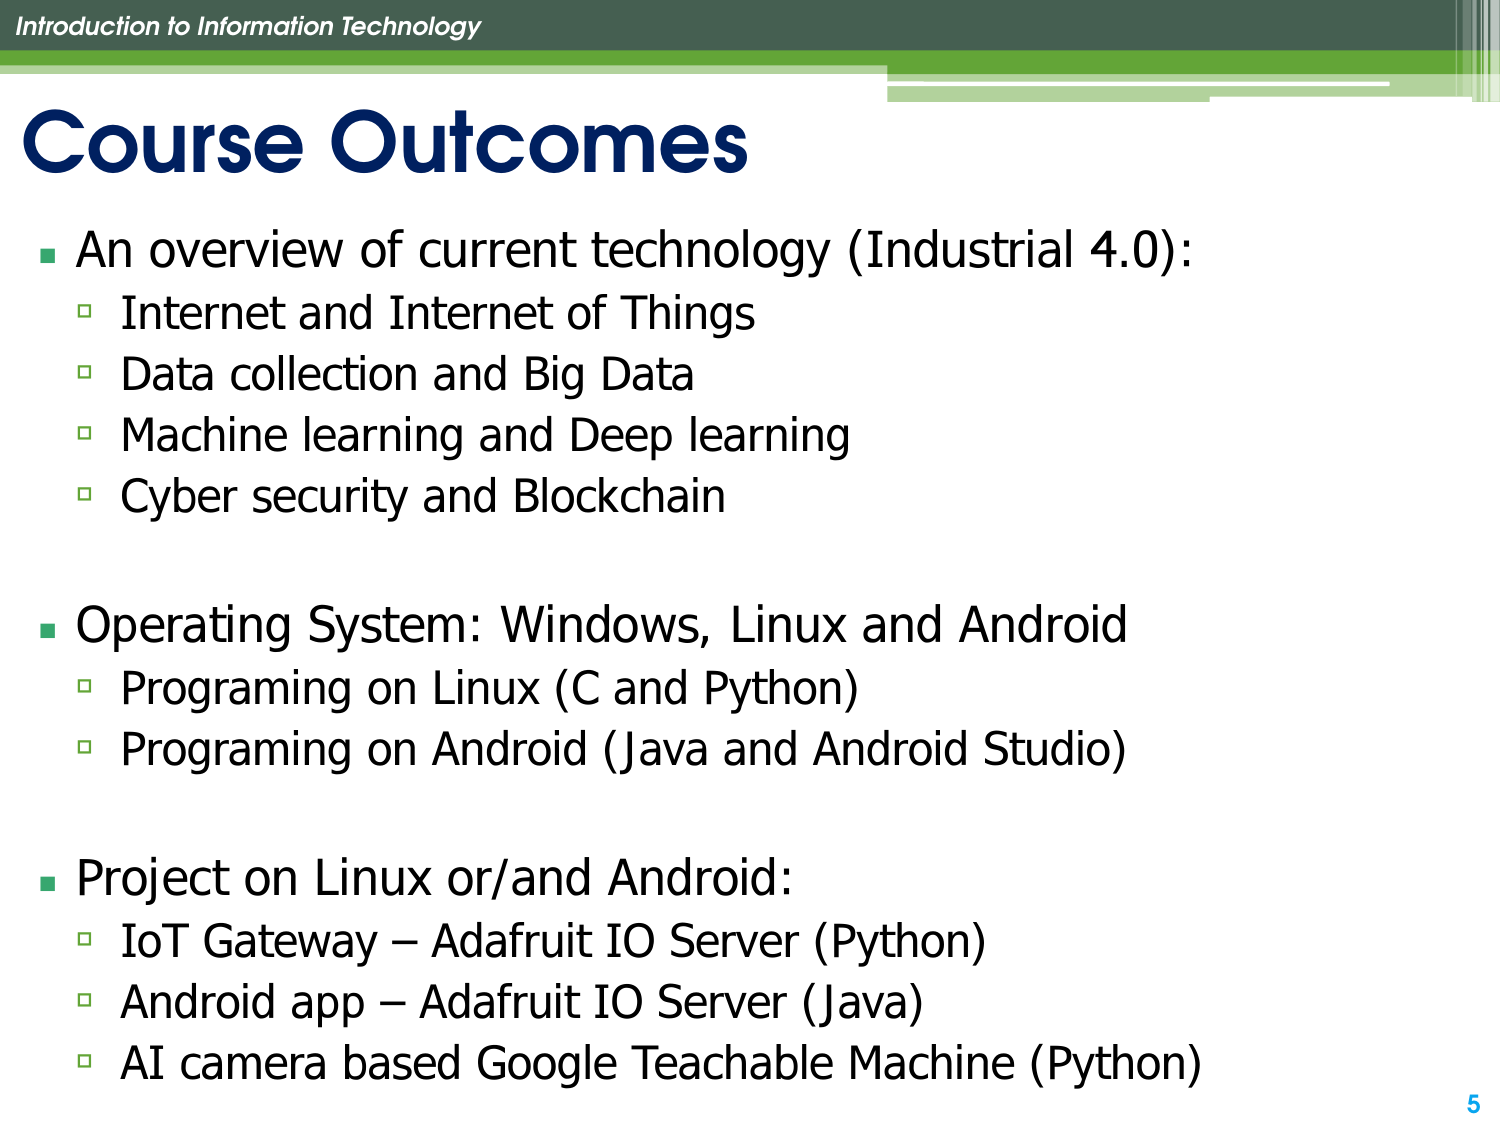

# Course Outcomes
An overview of current technology (Industrial 4.0):
Internet and Internet of Things
Data collection and Big Data
Machine learning and Deep learning
Cyber security and Blockchain

Operating System: Windows, Linux and Android
Programing on Linux (C and Python)
Programing on Android (Java and Android Studio)

Project on Linux or/and Android:
IoT Gateway – Adafruit IO Server (Python)
Android app – Adafruit IO Server (Java)
AI camera based Google Teachable Machine (Python)